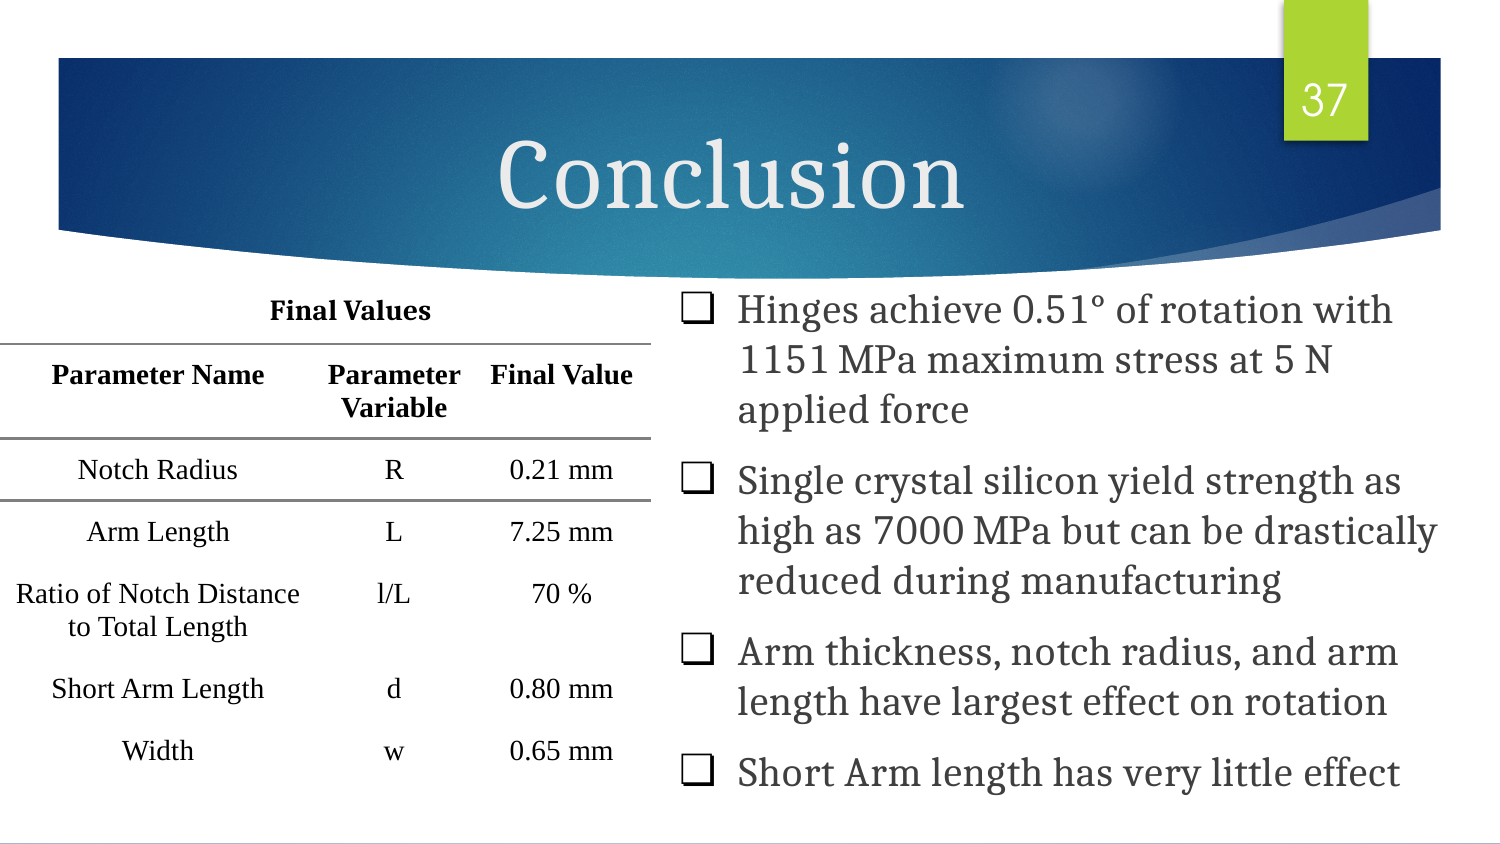

37
# Conclusion
Final Values
Hinges achieve 0.51° of rotation with 1151 MPa maximum stress at 5 N applied force
Single crystal silicon yield strength as high as 7000 MPa but can be drastically reduced during manufacturing
Arm thickness, notch radius, and arm length have largest effect on rotation
Short Arm length has very little effect
| Parameter Name | Parameter Variable | Final Value |
| --- | --- | --- |
| Notch Radius | R | 0.21 mm |
| Arm Length | L | 7.25 mm |
| Ratio of Notch Distance to Total Length | l/L | 70 % |
| Short Arm Length | d | 0.80 mm |
| Width | w | 0.65 mm |